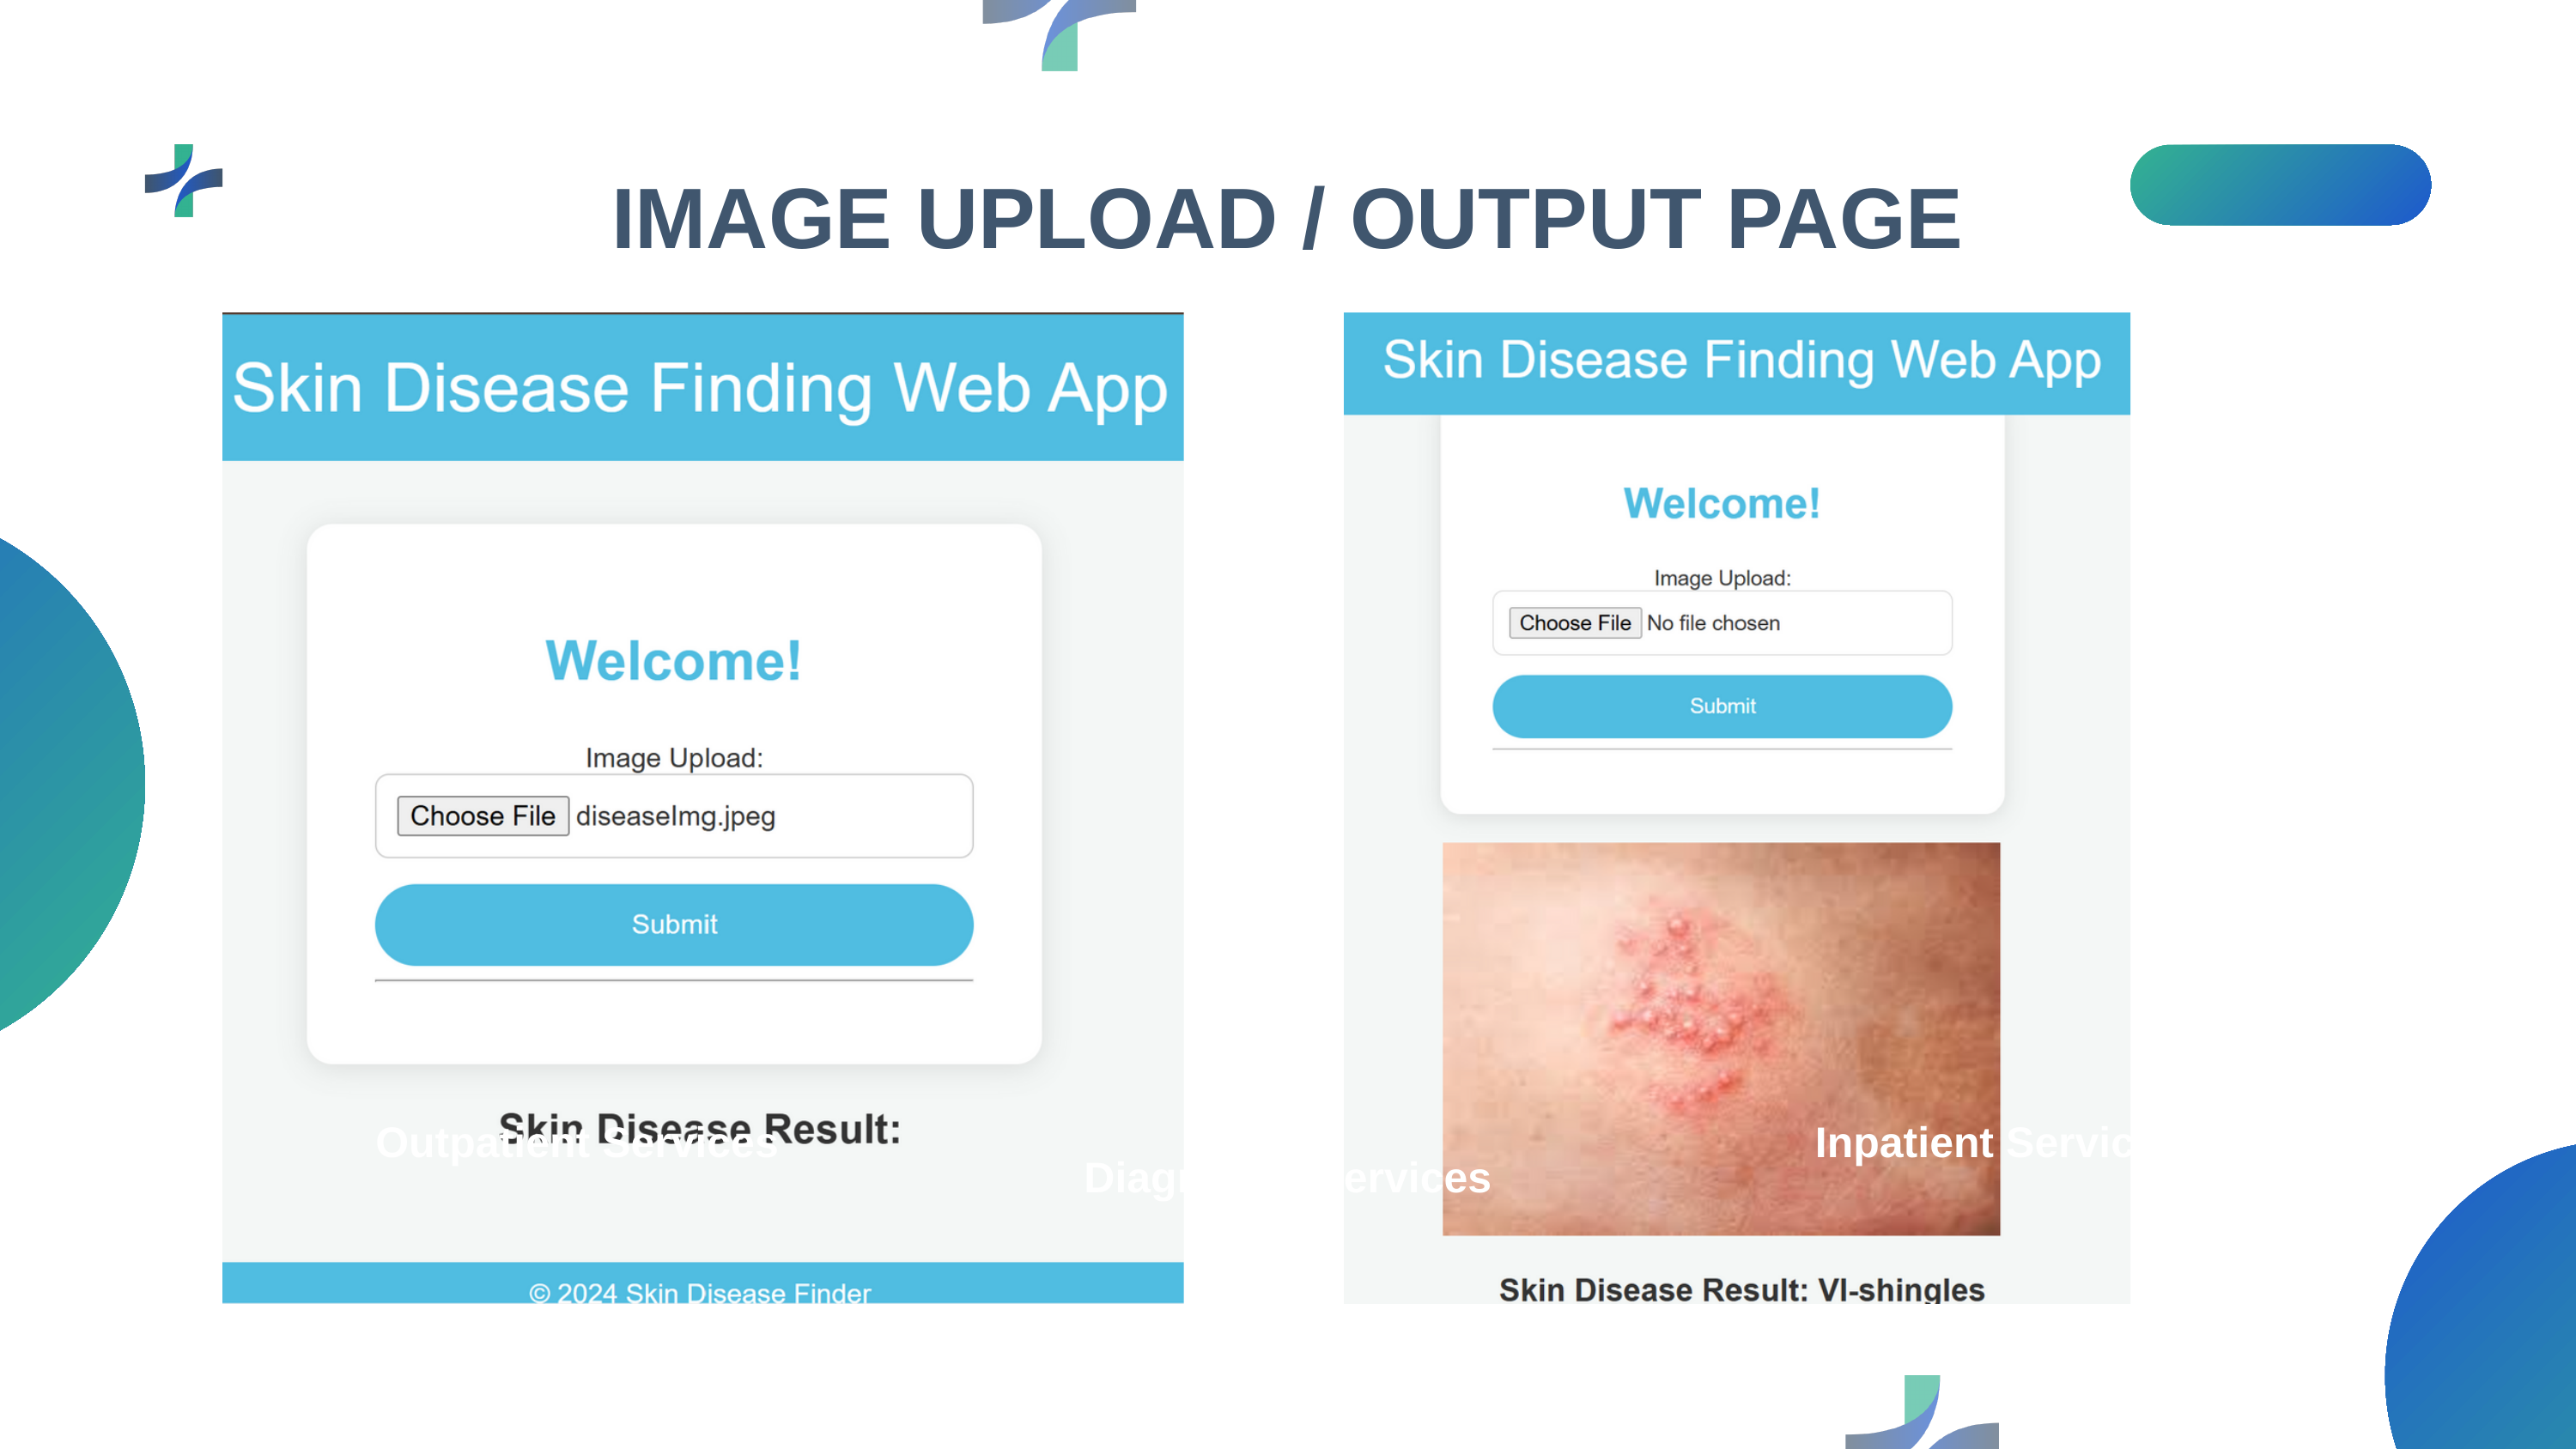

IMAGE UPLOAD / OUTPUT PAGE

Outpatient Services
Inpatient Services

Diagnostic Services